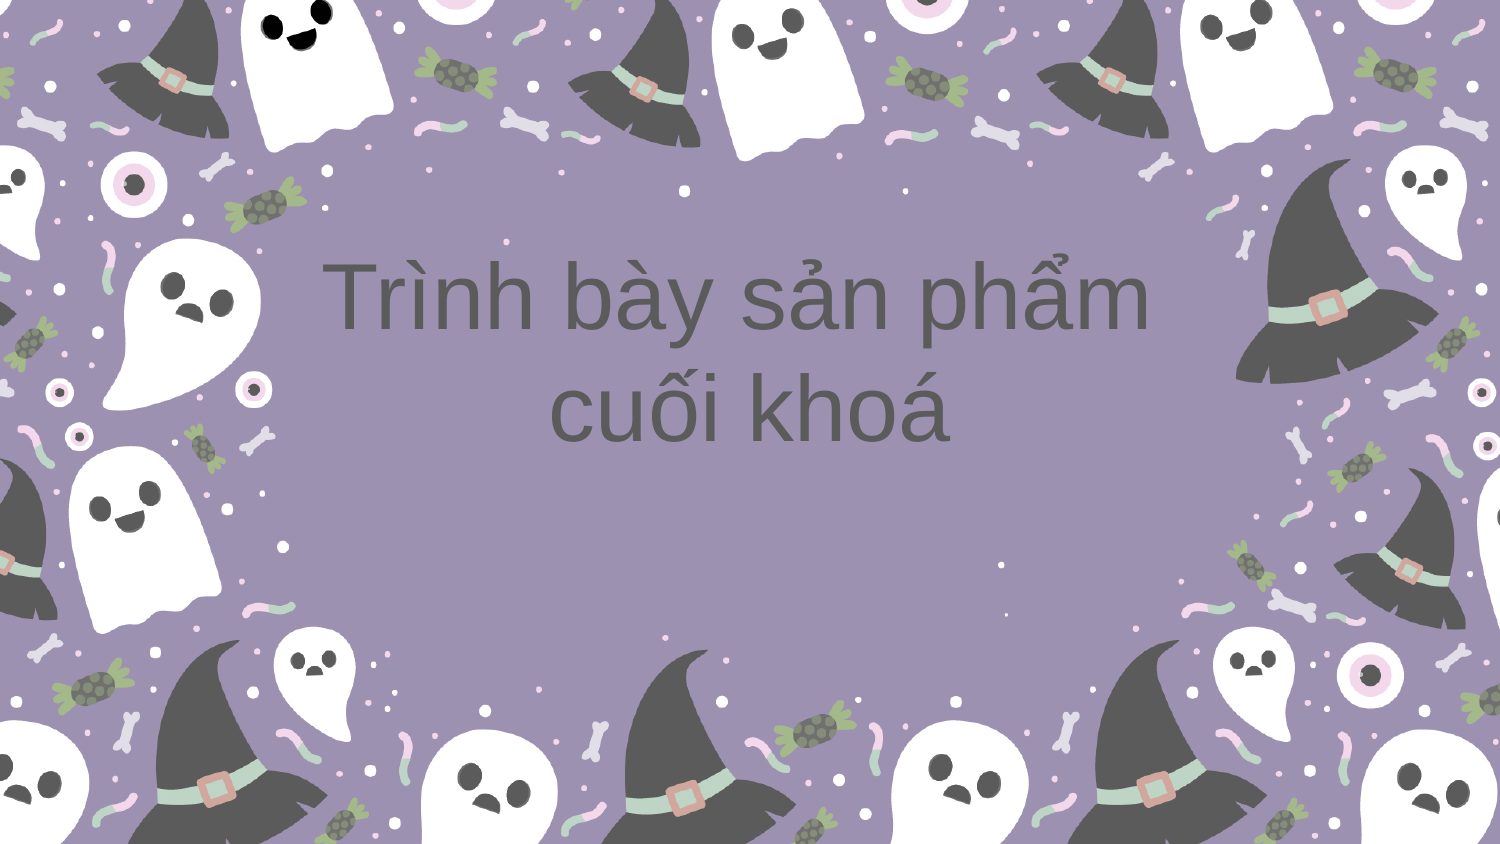

# Trình bày sản phẩm cuối khoá
.